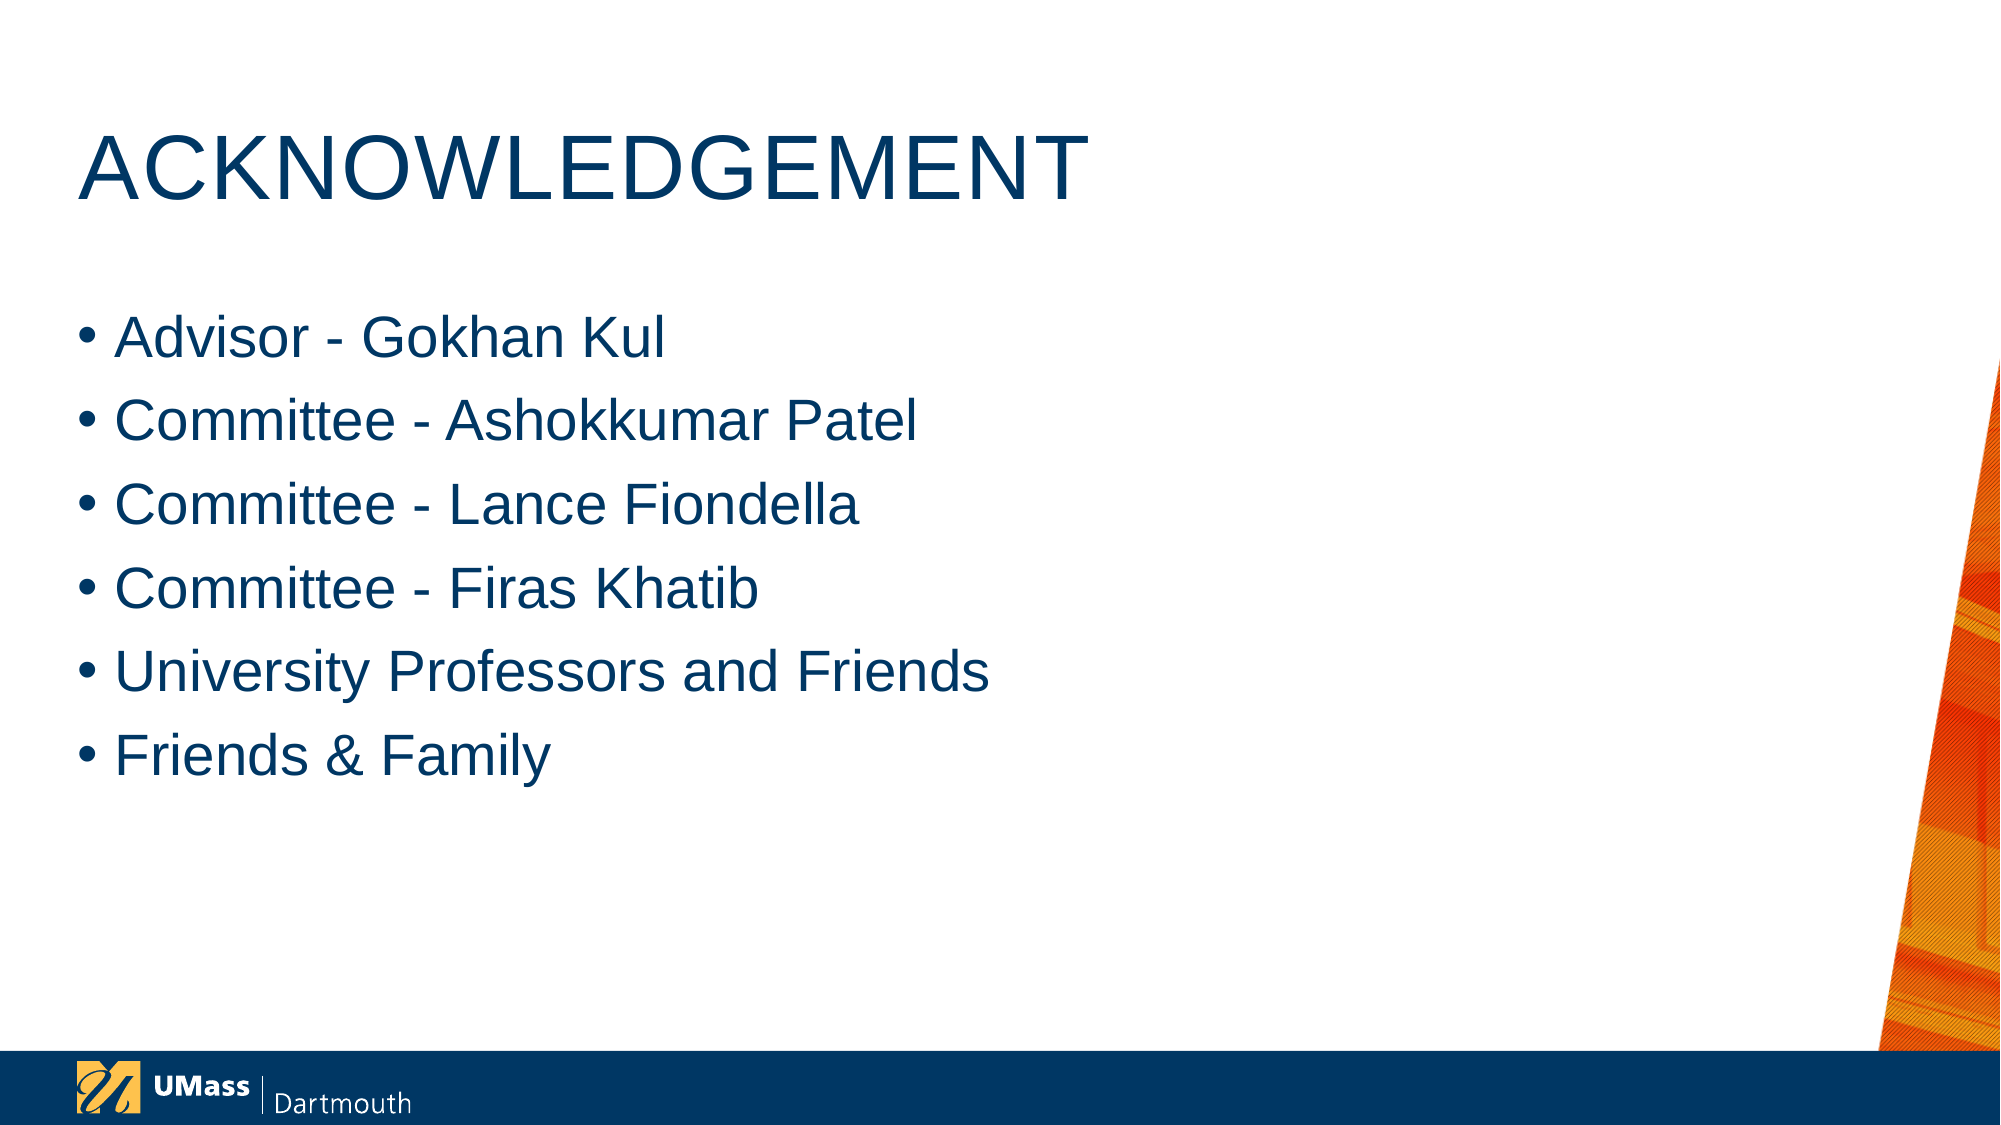

# Acknowledgement
Advisor - Gokhan Kul
Committee - Ashokkumar Patel
Committee - Lance Fiondella
Committee - Firas Khatib
University Professors and Friends
Friends & Family